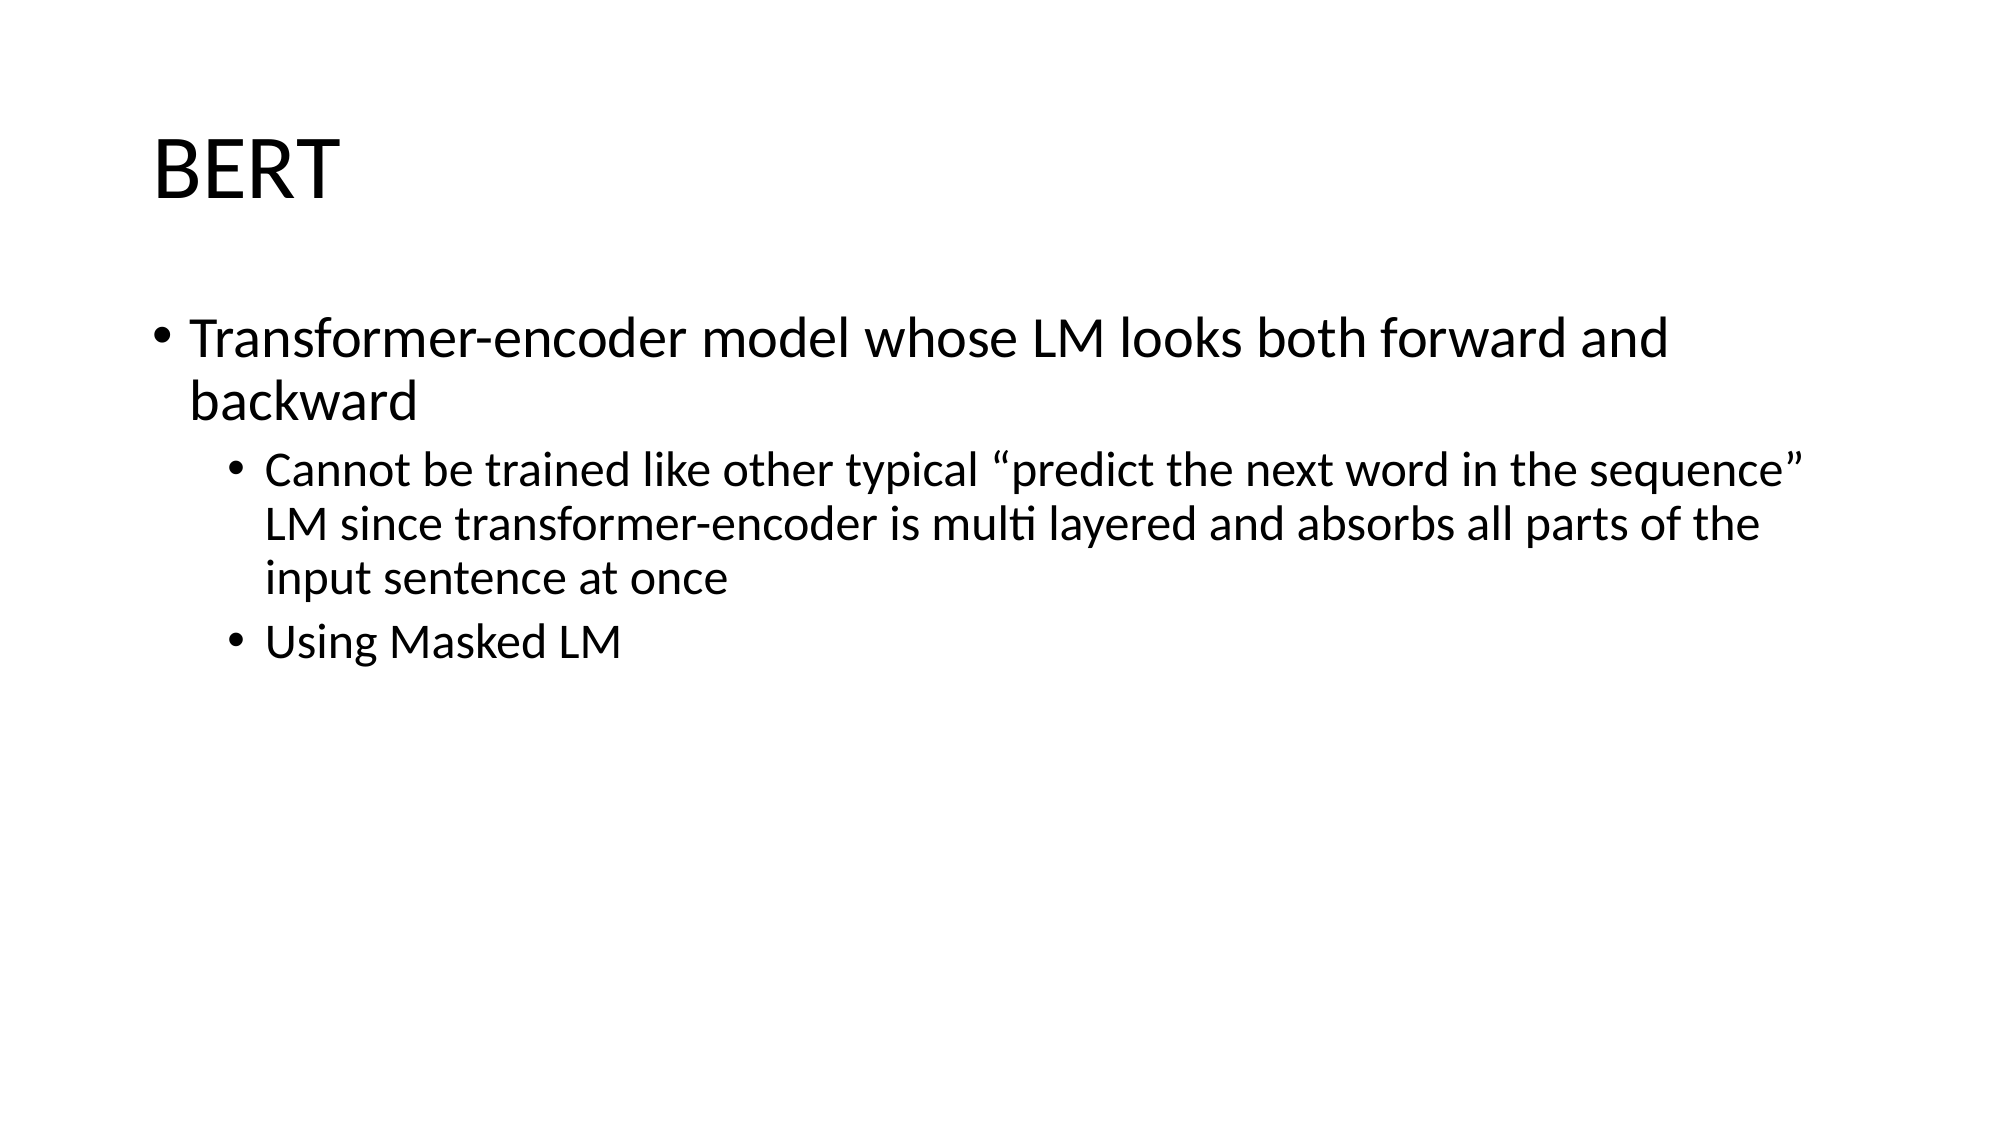

# BERT
Transformer-encoder model whose LM looks both forward and backward
Cannot be trained like other typical “predict the next word in the sequence” LM since transformer-encoder is multi layered and absorbs all parts of the input sentence at once
Using Masked LM